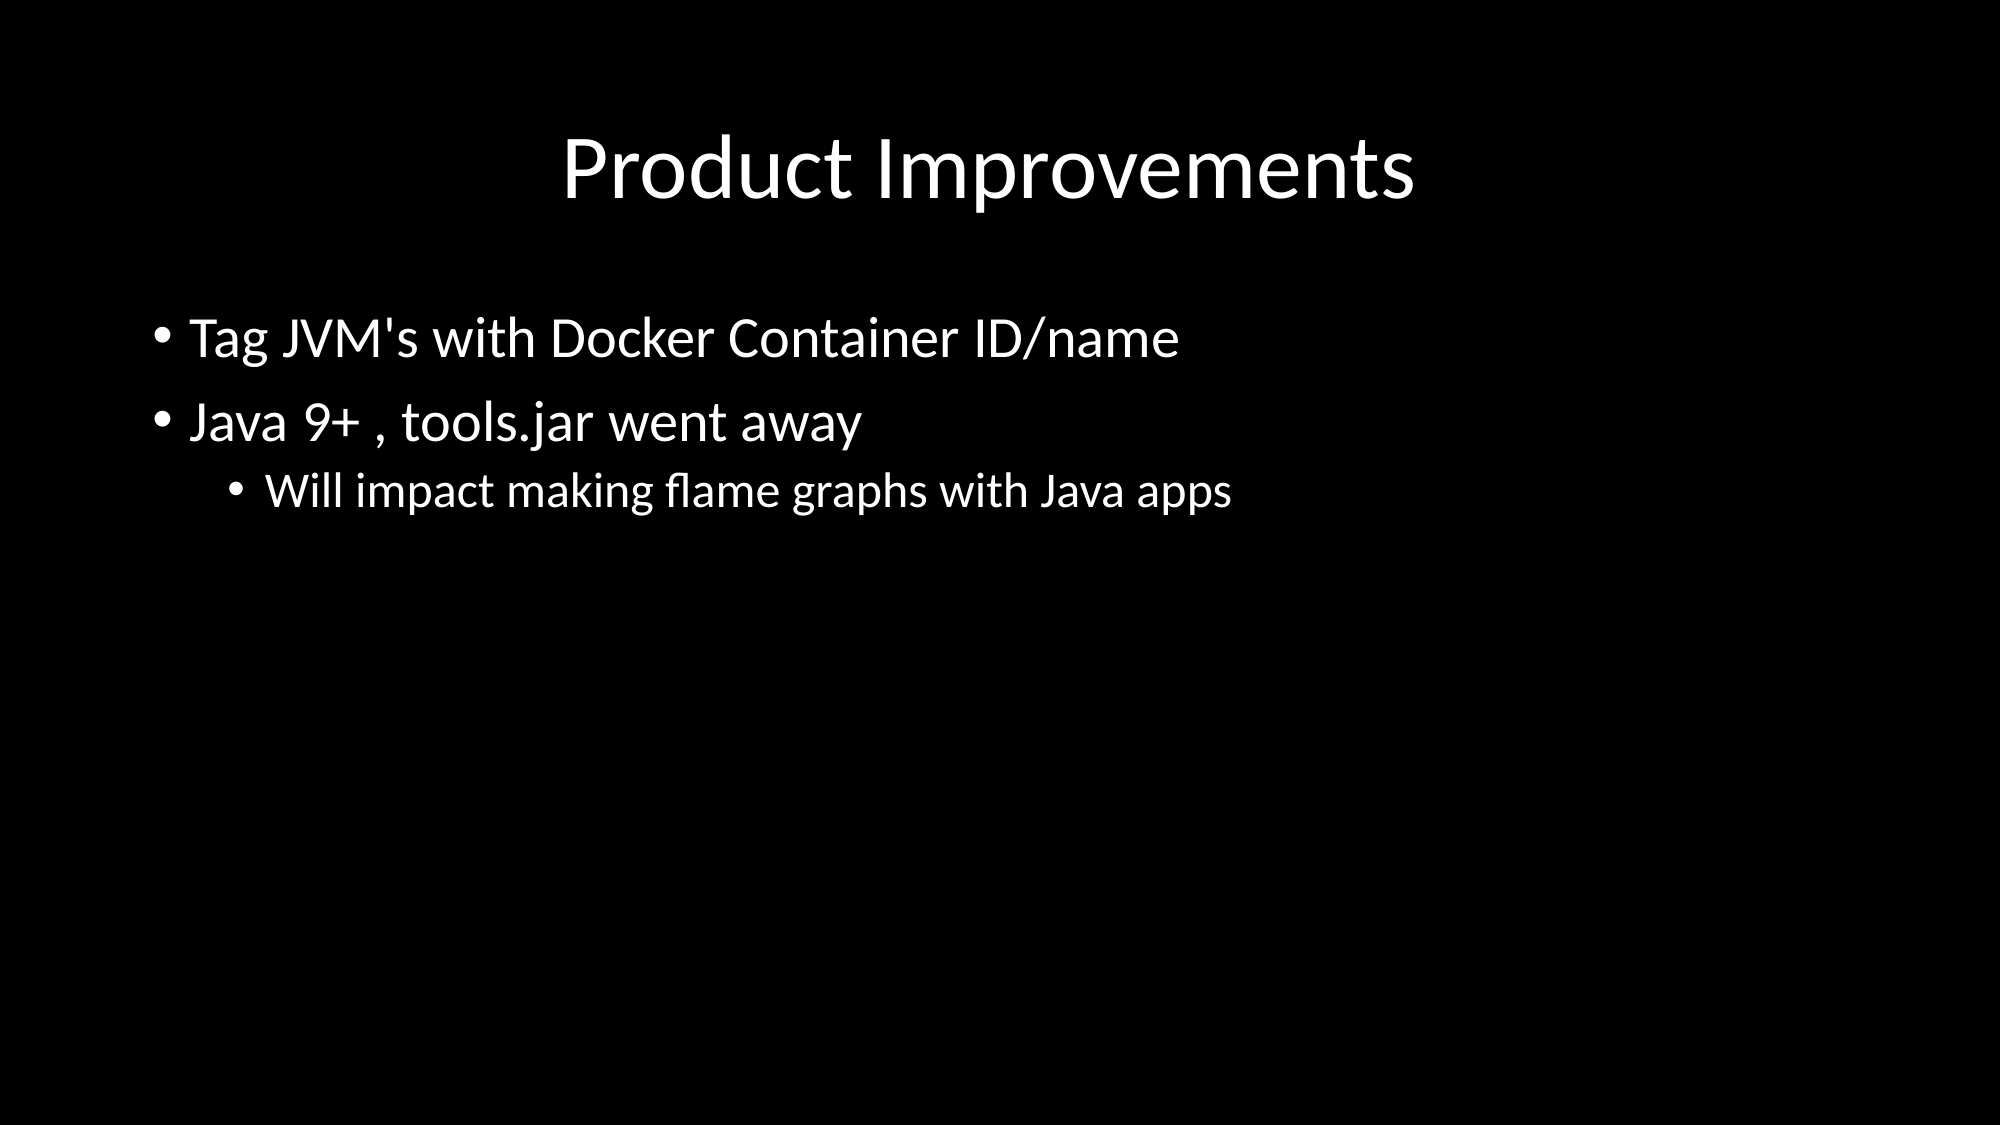

# Product Improvements
Tag JVM's with Docker Container ID/name
Java 9+ , tools.jar went away
Will impact making flame graphs with Java apps